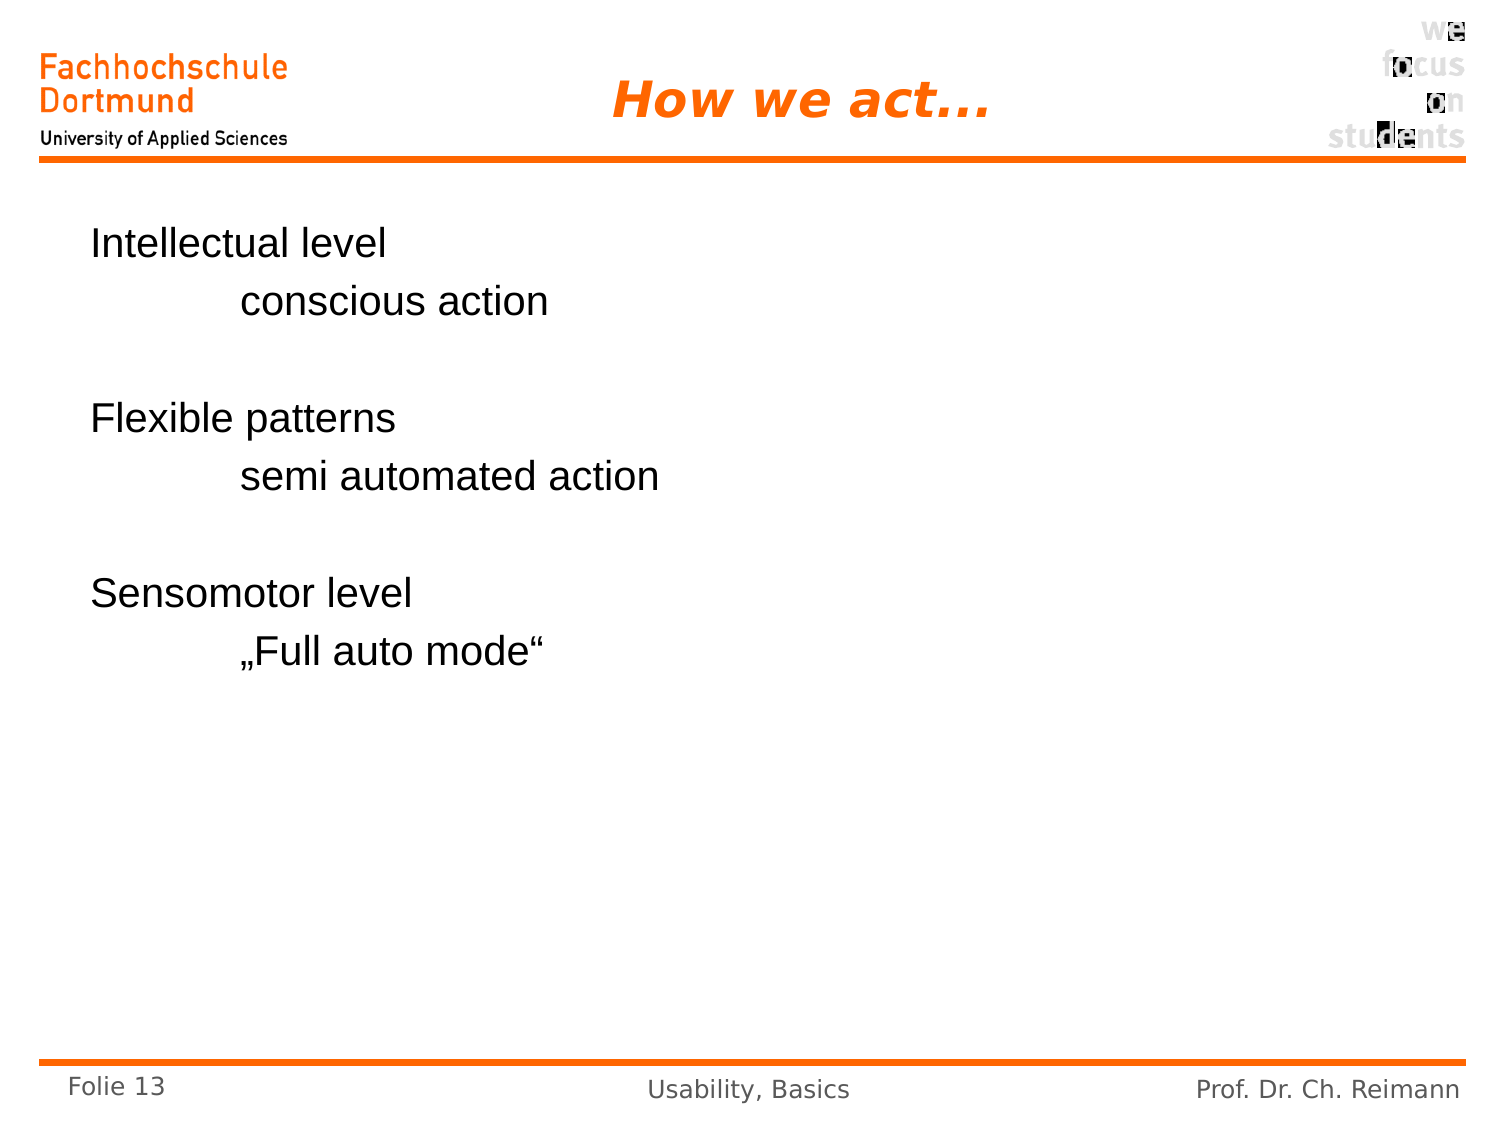

# How we act...
Intellectual level
	conscious action

Flexible patterns
	semi automated action

Sensomotor level
	„Full auto mode“